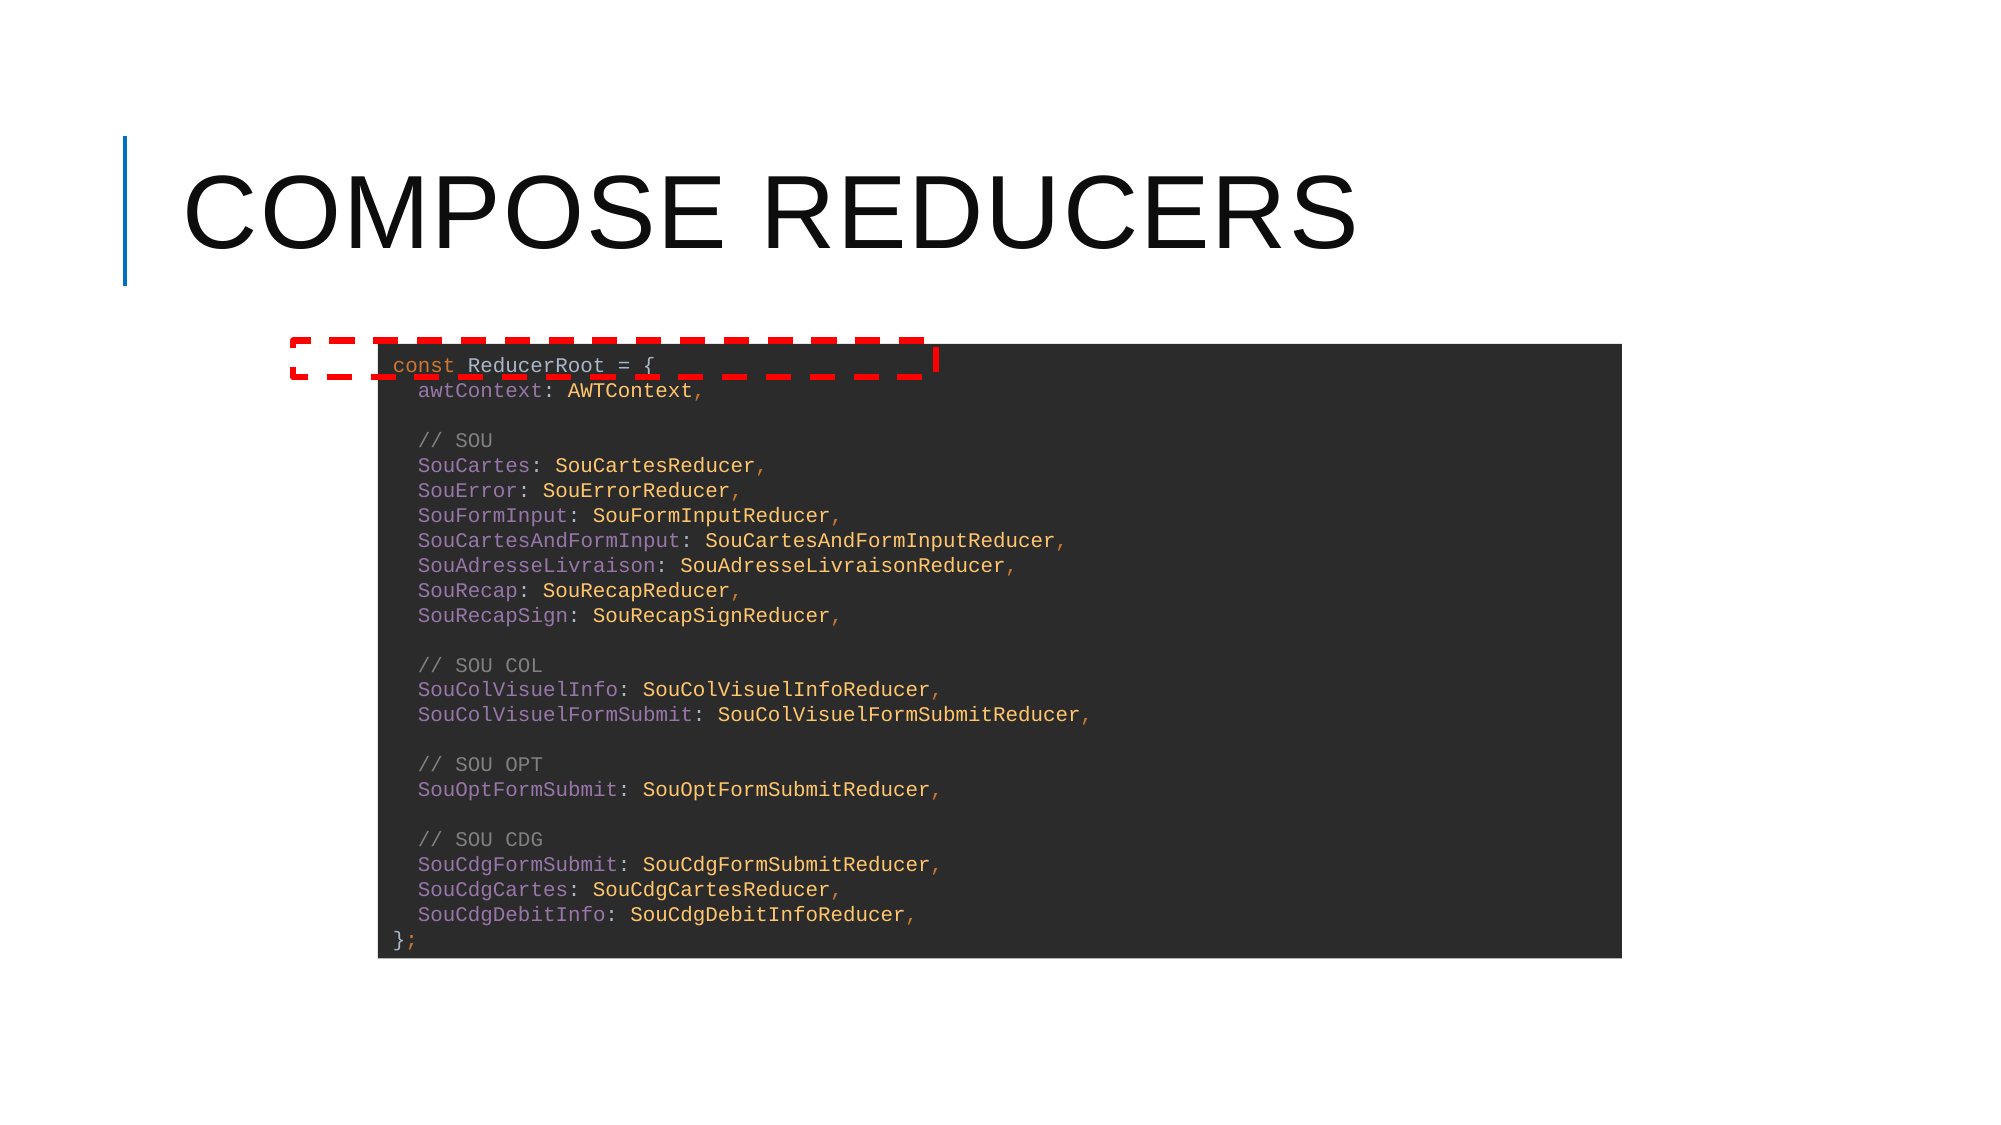

# Compose reducers

const ReducerRoot = {
  awtContext: AWTContext,
  // SOU
  SouCartes: SouCartesReducer,
  SouError: SouErrorReducer,
  SouFormInput: SouFormInputReducer,
  SouCartesAndFormInput: SouCartesAndFormInputReducer,
  SouAdresseLivraison: SouAdresseLivraisonReducer,
  SouRecap: SouRecapReducer,
  SouRecapSign: SouRecapSignReducer,
  // SOU COL
  SouColVisuelInfo: SouColVisuelInfoReducer,
  SouColVisuelFormSubmit: SouColVisuelFormSubmitReducer,
  // SOU OPT
  SouOptFormSubmit: SouOptFormSubmitReducer,
  // SOU CDG
  SouCdgFormSubmit: SouCdgFormSubmitReducer,
  SouCdgCartes: SouCdgCartesReducer,
  SouCdgDebitInfo: SouCdgDebitInfoReducer,
};